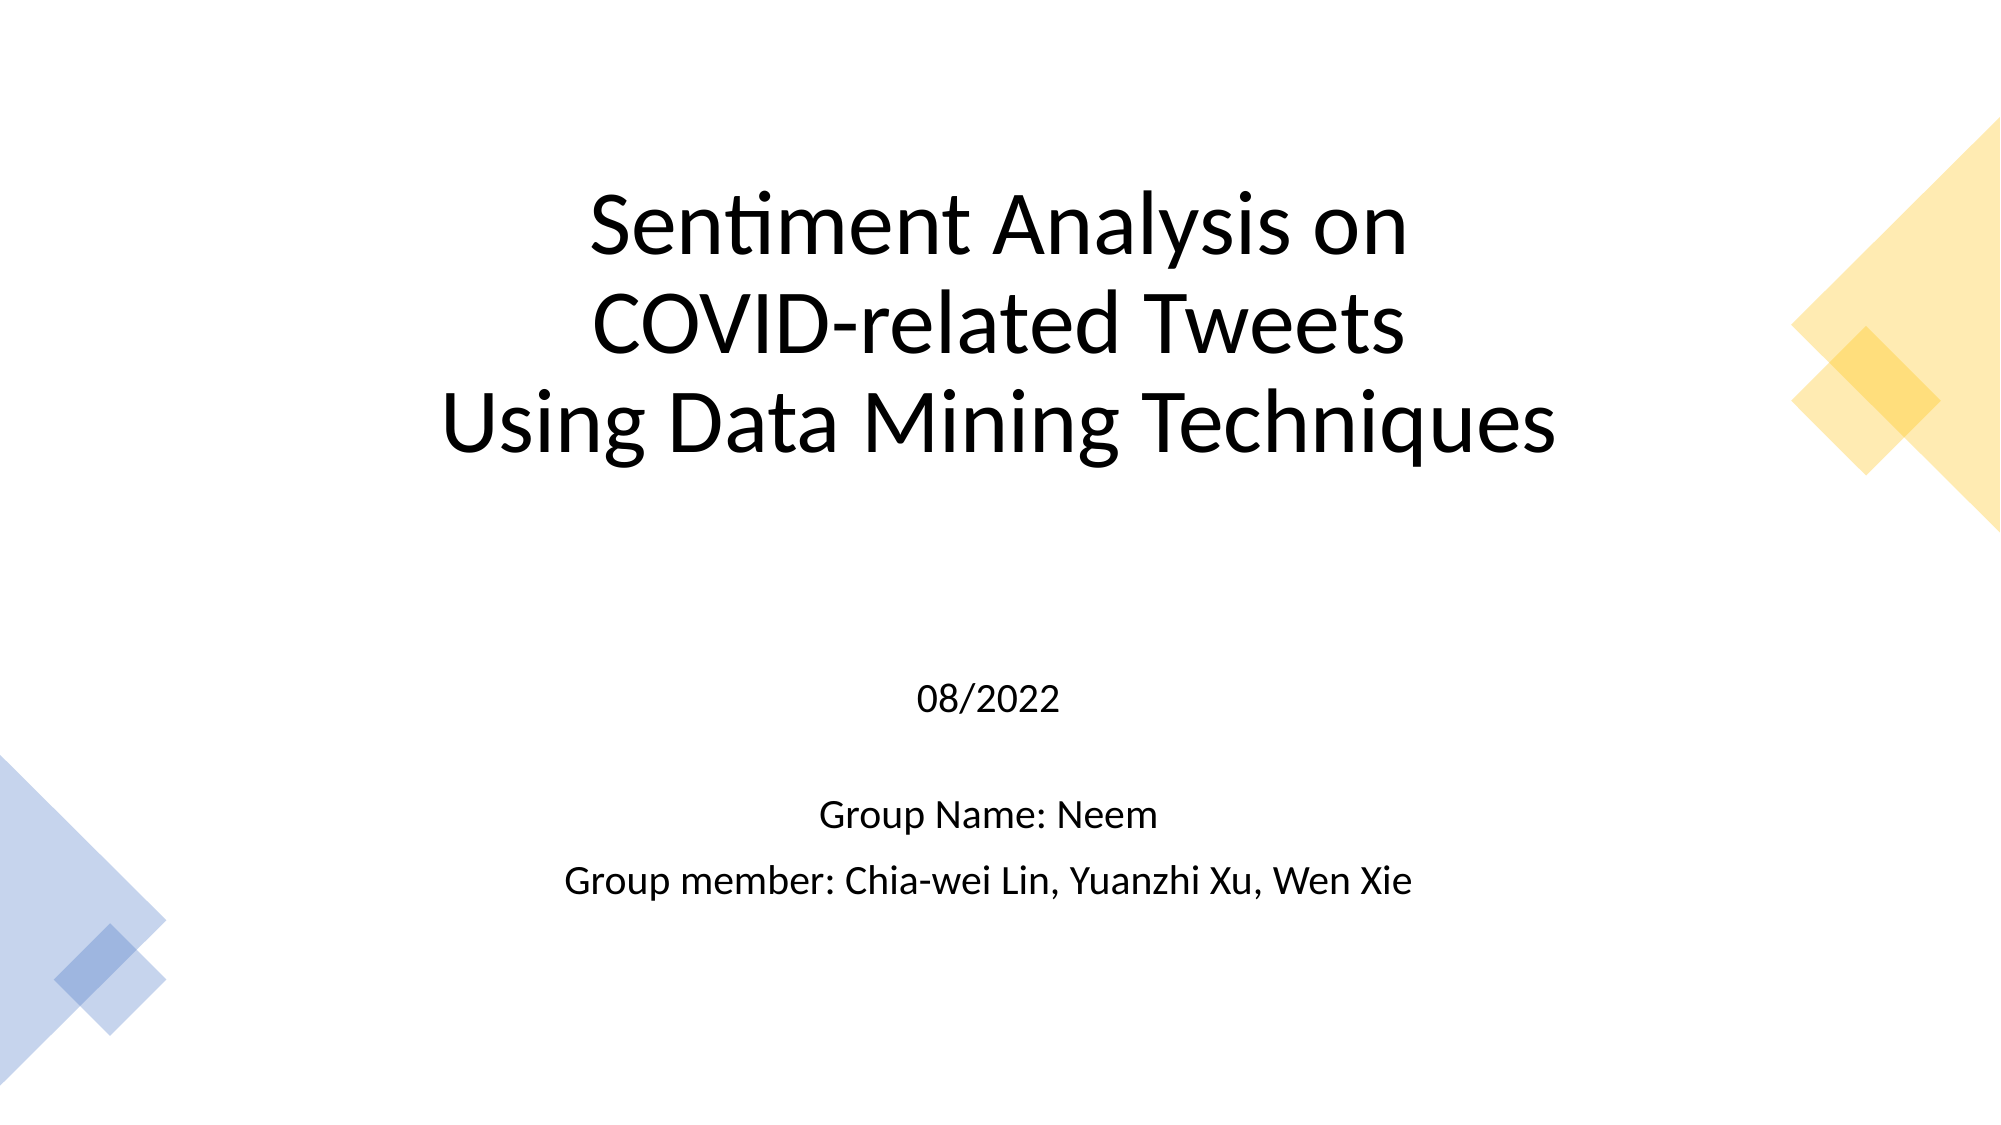

# Sentiment Analysis on  COVID-related Tweets Using Data Mining Techniques

08/2022
Group Name: Neem
Group member: Chia-wei Lin, Yuanzhi Xu, Wen Xie